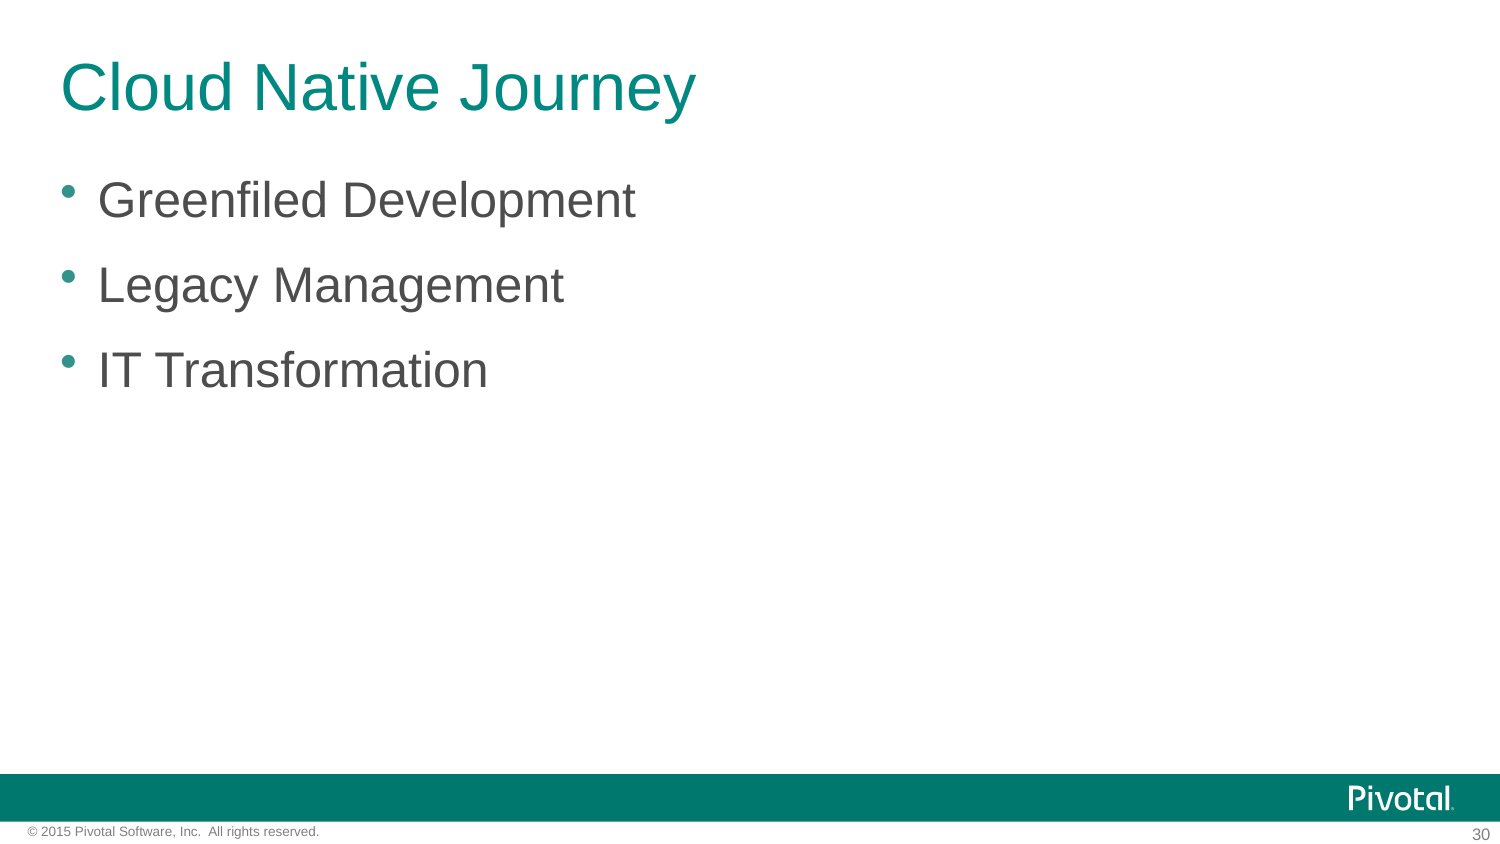

# Cloud Native Journey
Greenfiled Development
Legacy Management
IT Transformation